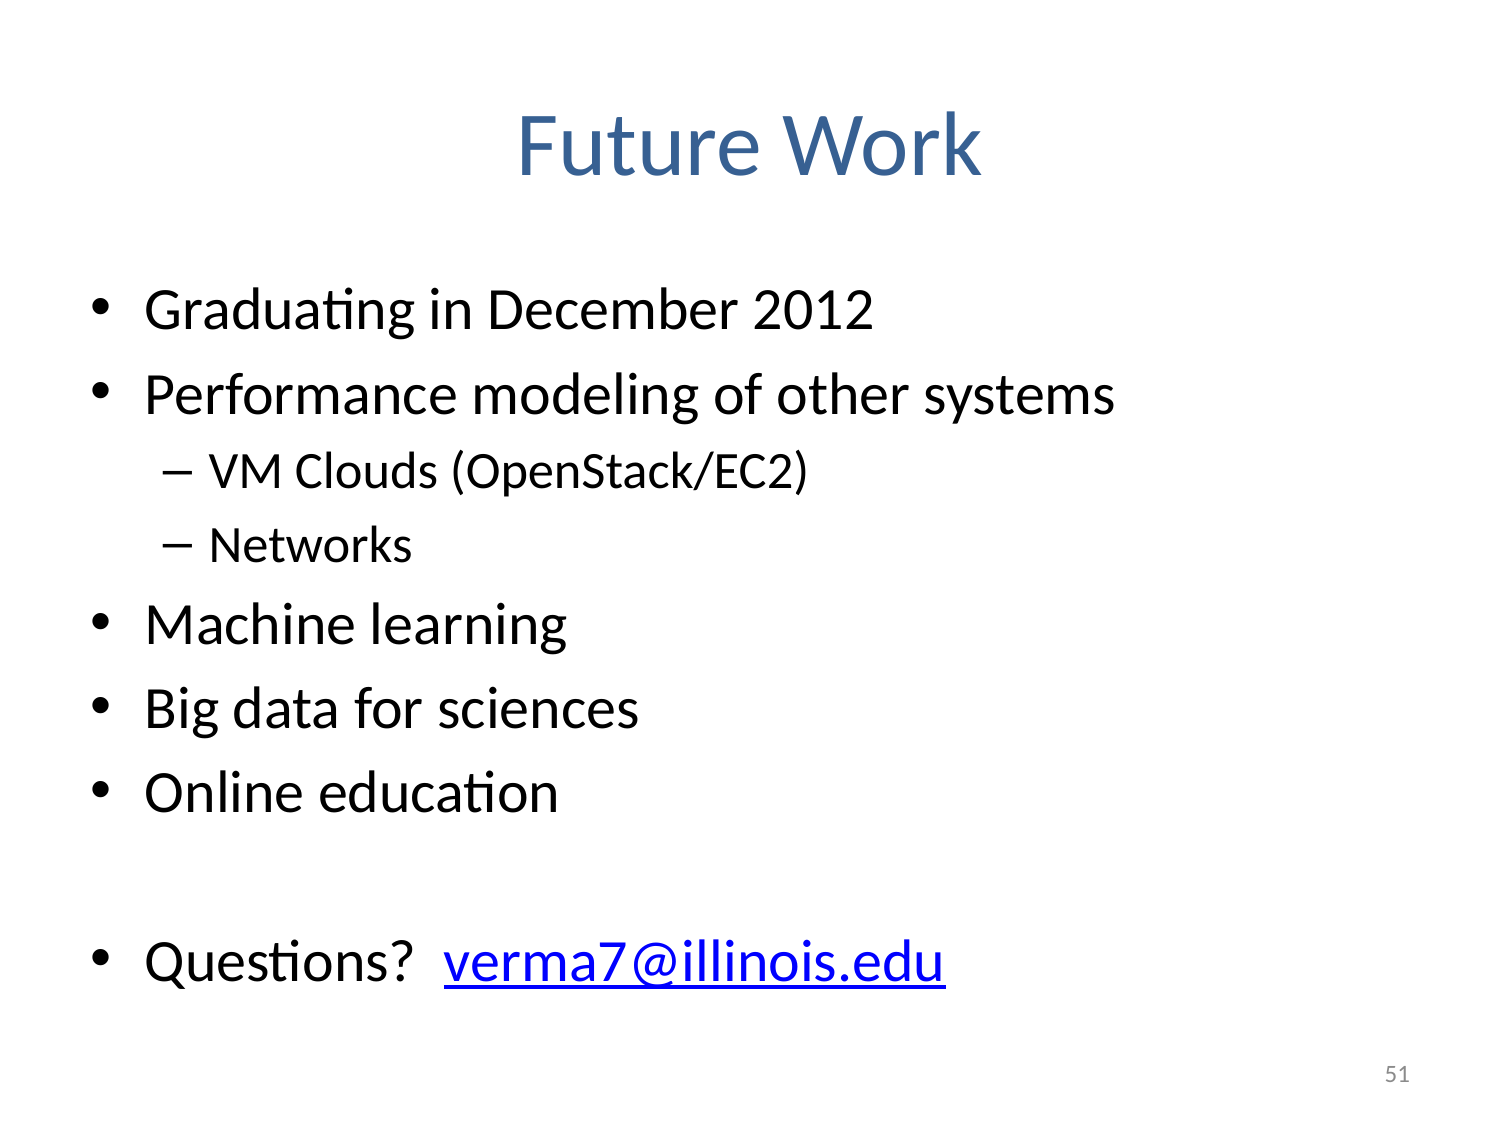

# Future Work
Graduating in December 2012
Performance modeling of other systems
VM Clouds (OpenStack/EC2)
Networks
Machine learning
Big data for sciences
Online education

Questions?  verma7@illinois.edu
51